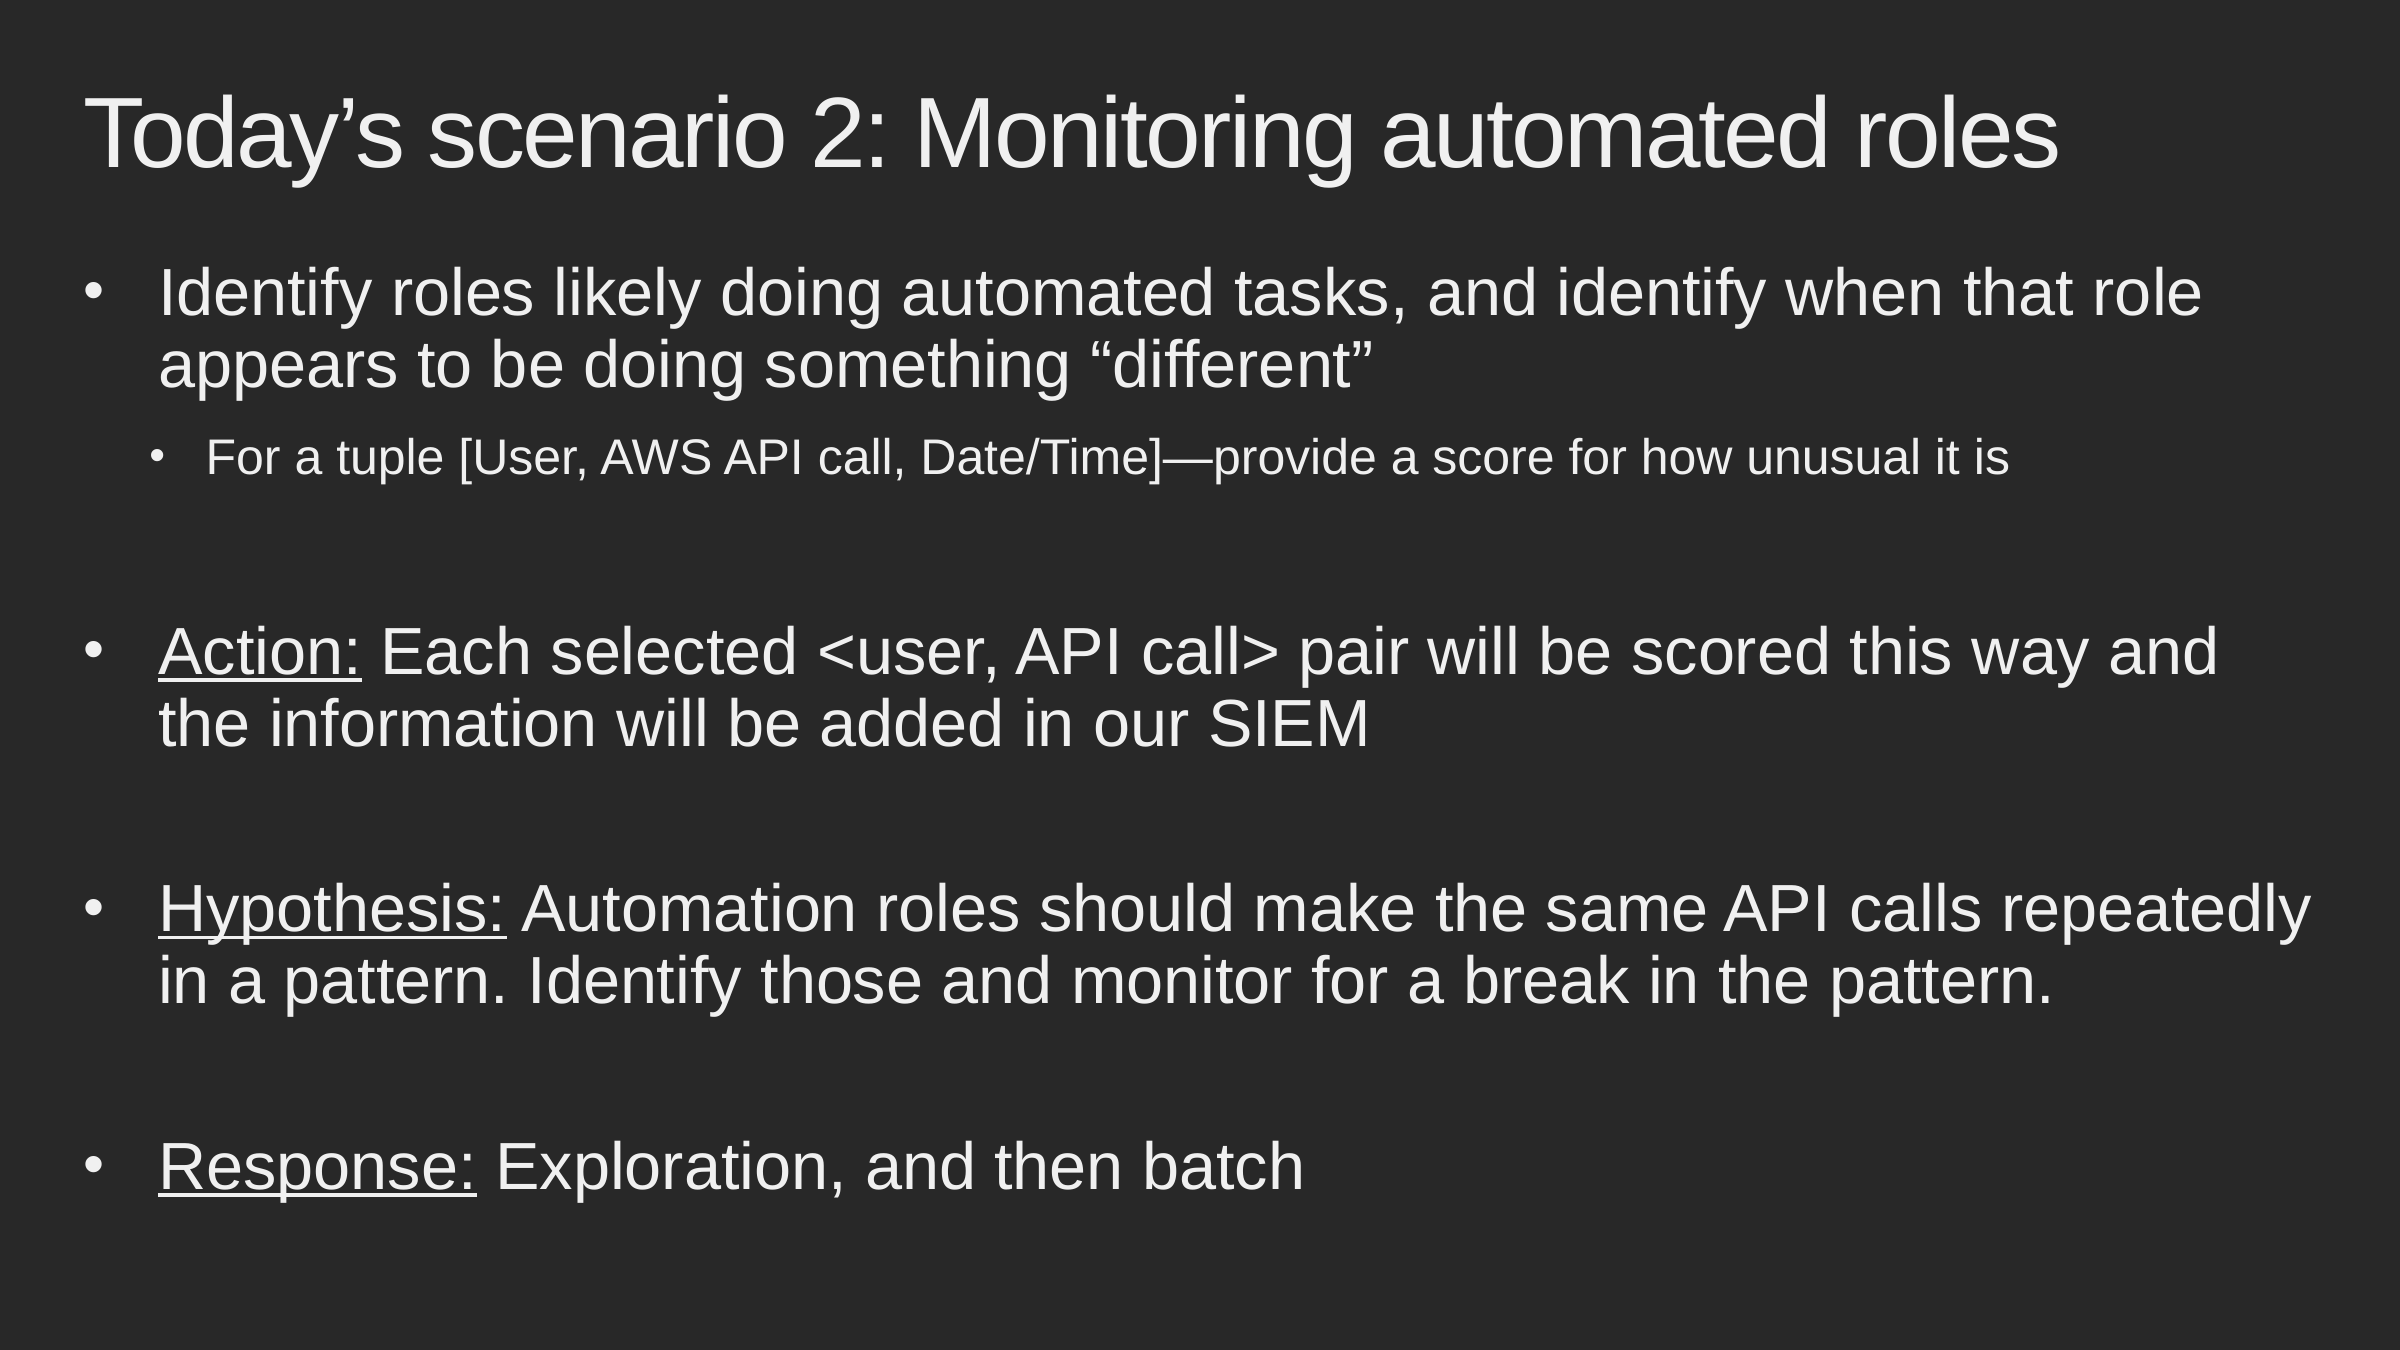

# Today’s scenario 2: Monitoring automated roles
Identify roles likely doing automated tasks, and identify when that role appears to be doing something “different”
For a tuple [User, AWS API call, Date/Time]—provide a score for how unusual it is

Action: Each selected <user, API call> pair will be scored this way and the information will be added in our SIEM

Hypothesis: Automation roles should make the same API calls repeatedly in a pattern. Identify those and monitor for a break in the pattern.

Response: Exploration, and then batch